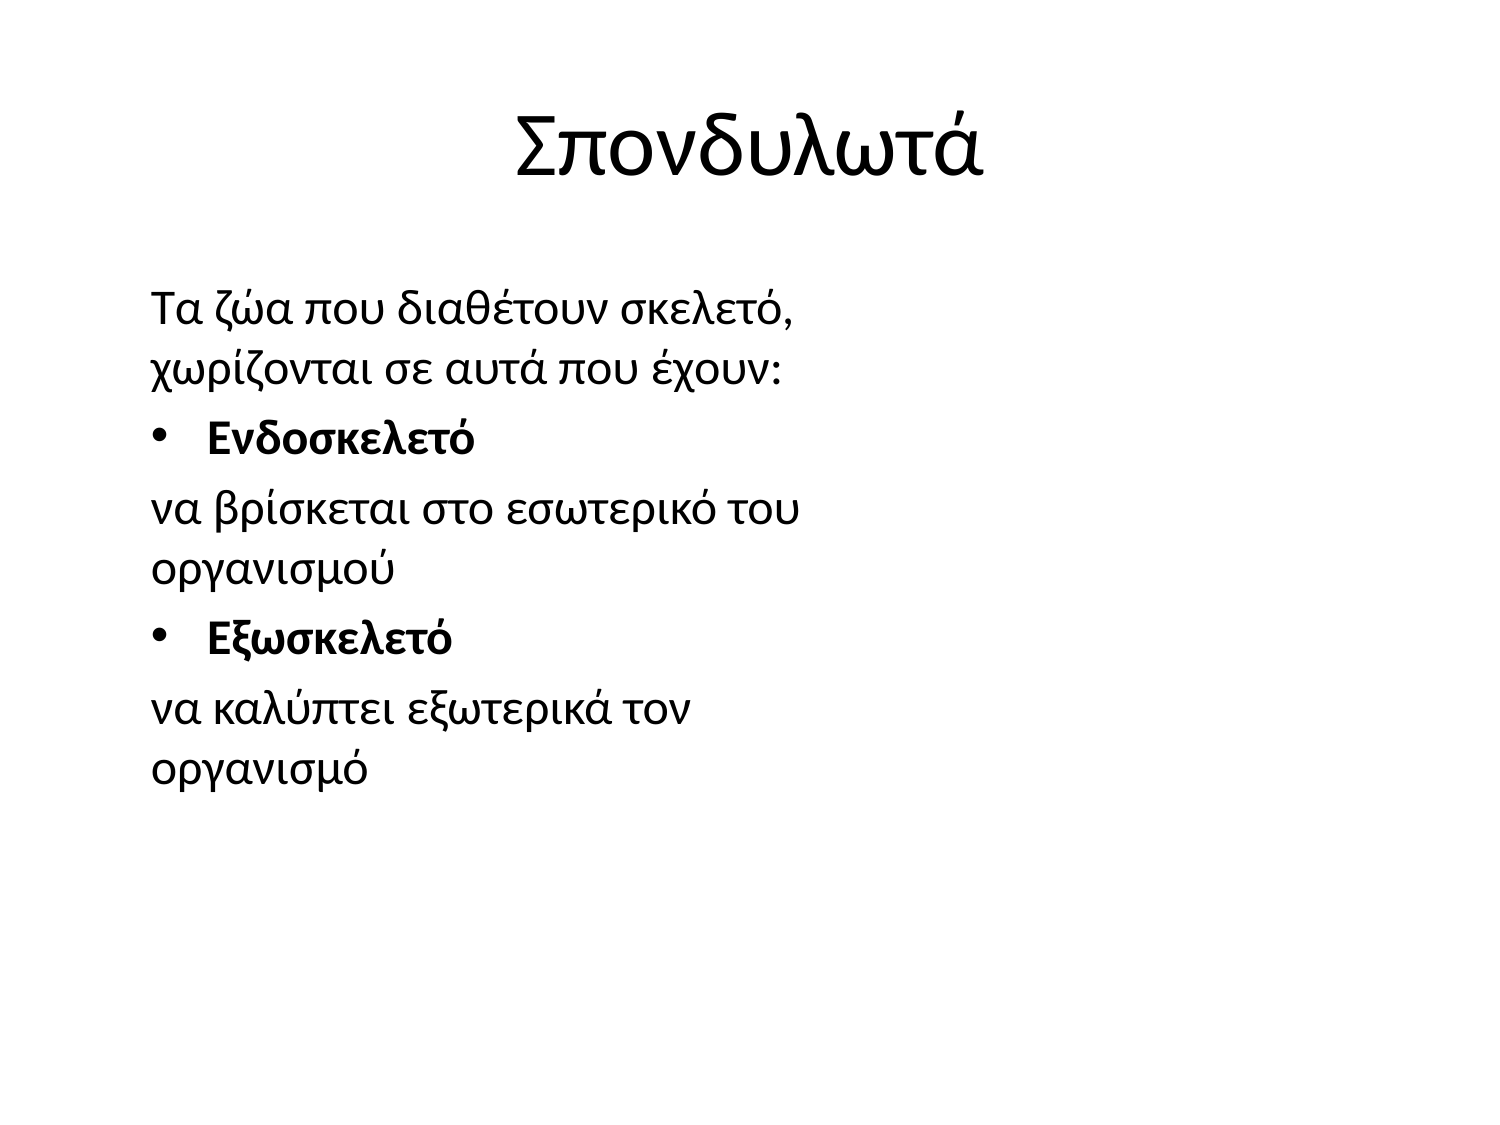

# Σπονδυλωτά
Τα ζώα που διαθέτουν σκελετό, χωρίζονται σε αυτά που έχουν:
Ενδοσκελετό
να βρίσκεται στο εσωτερικό του οργανισμού
Εξωσκελετό
να καλύπτει εξωτερικά τον οργανισμό